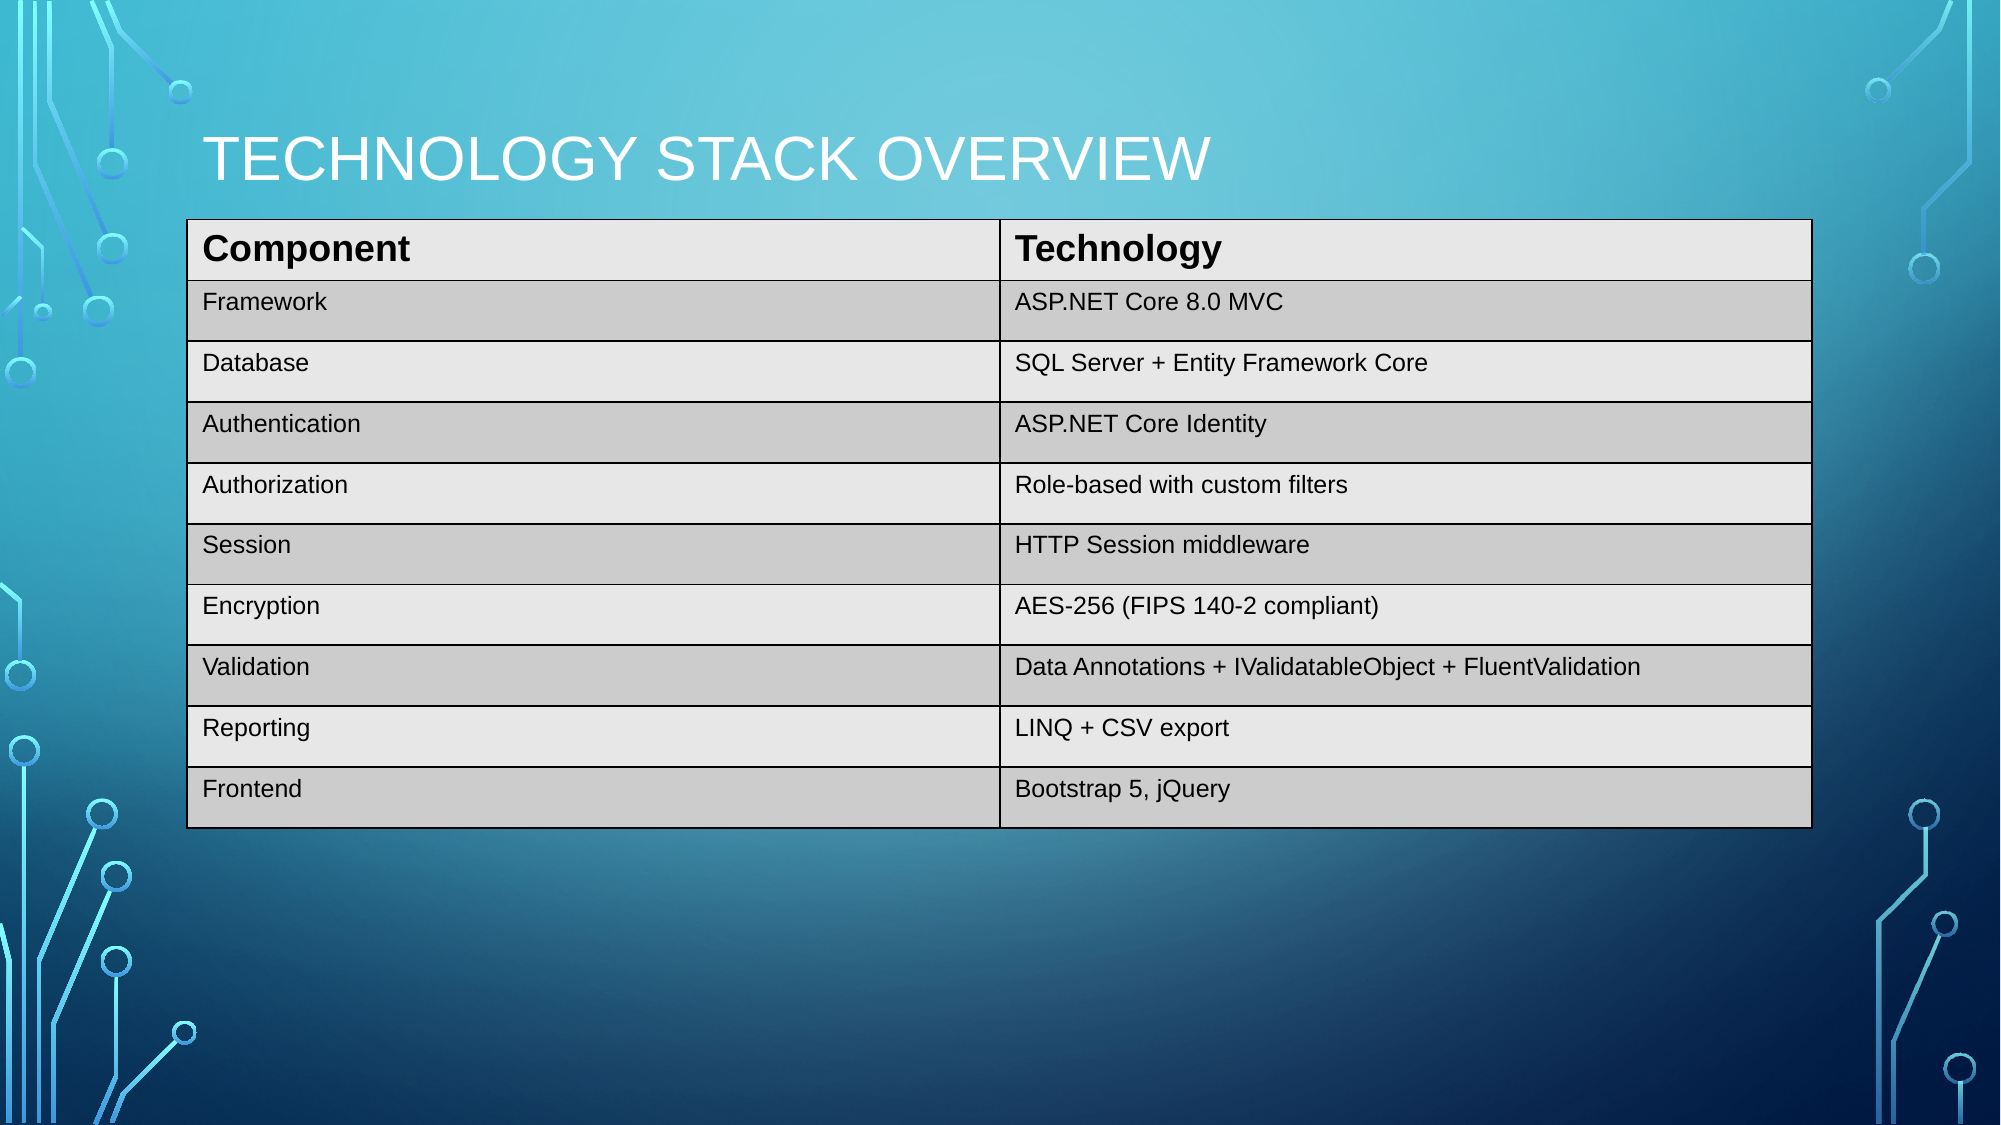

# technology STACK Overview
| Component | Technology |
| --- | --- |
| Framework | ASP.NET Core 8.0 MVC |
| Database | SQL Server + Entity Framework Core |
| Authentication | ASP.NET Core Identity |
| Authorization | Role-based with custom filters |
| Session | HTTP Session middleware |
| Encryption | AES-256 (FIPS 140-2 compliant) |
| Validation | Data Annotations + IValidatableObject + FluentValidation |
| Reporting | LINQ + CSV export |
| Frontend | Bootstrap 5, jQuery |